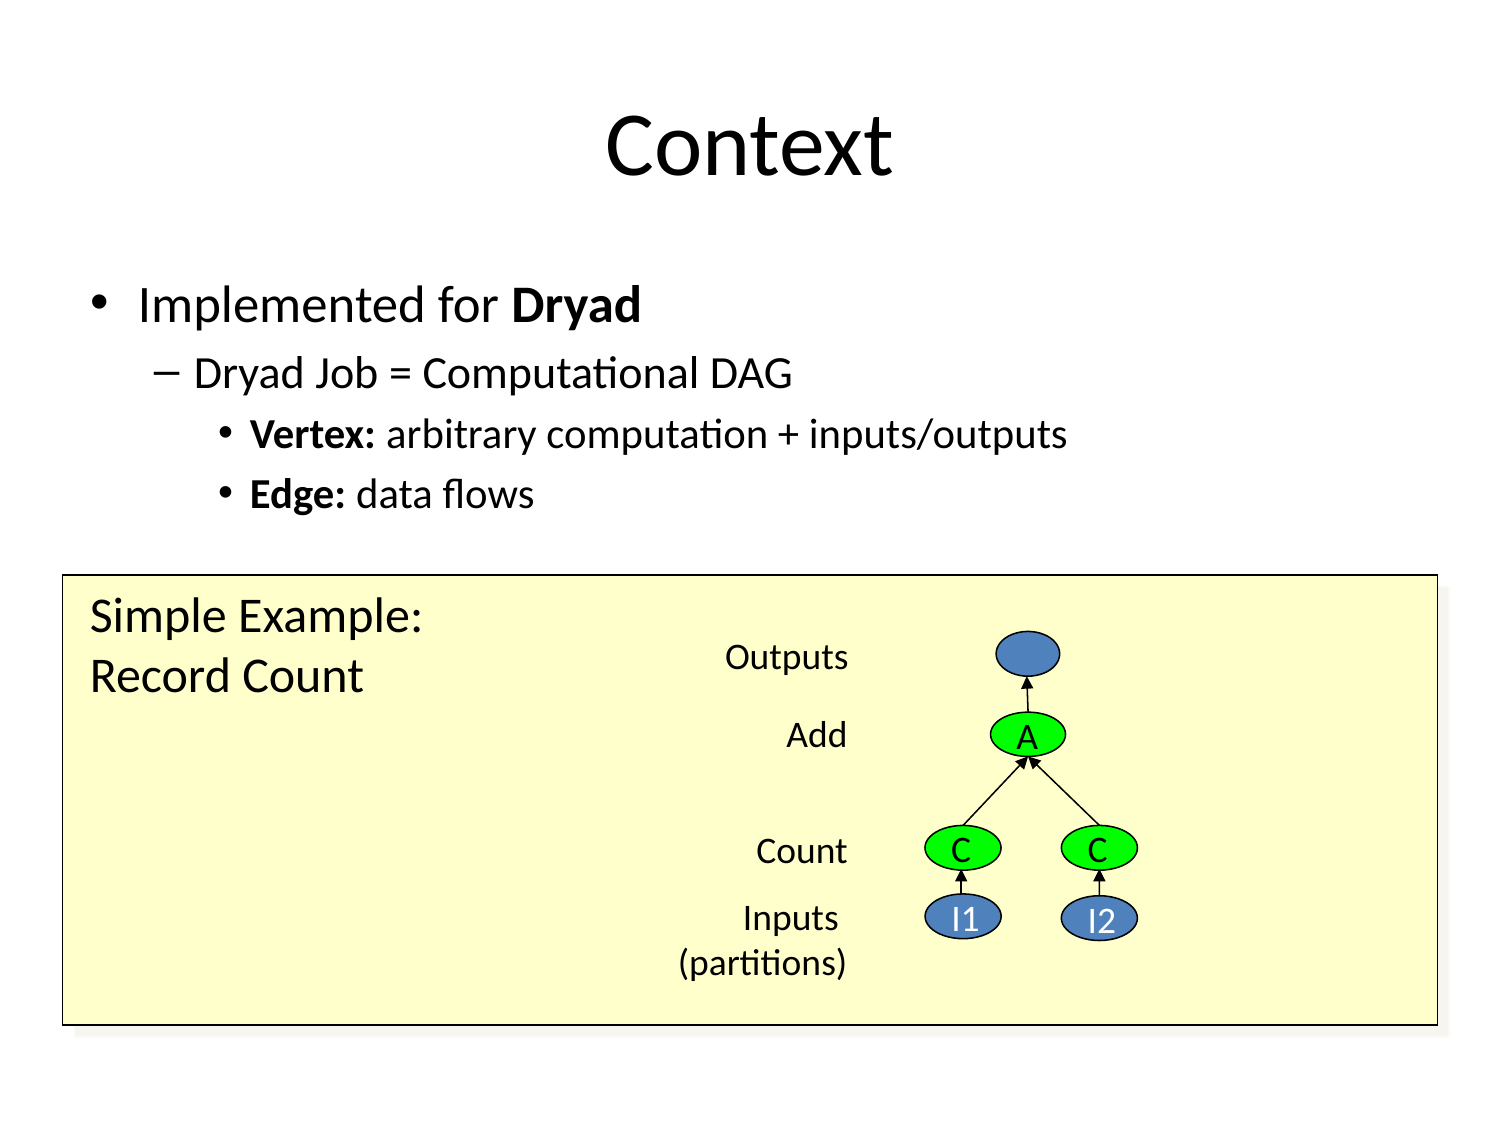

# Context
Implemented for Dryad
Dryad Job = Computational DAG
Vertex: arbitrary computation + inputs/outputs
Edge: data flows

Simple Example:
Record Count
Outputs

Add
A
Count
C
C
Inputs
(partitions)
I1
I2